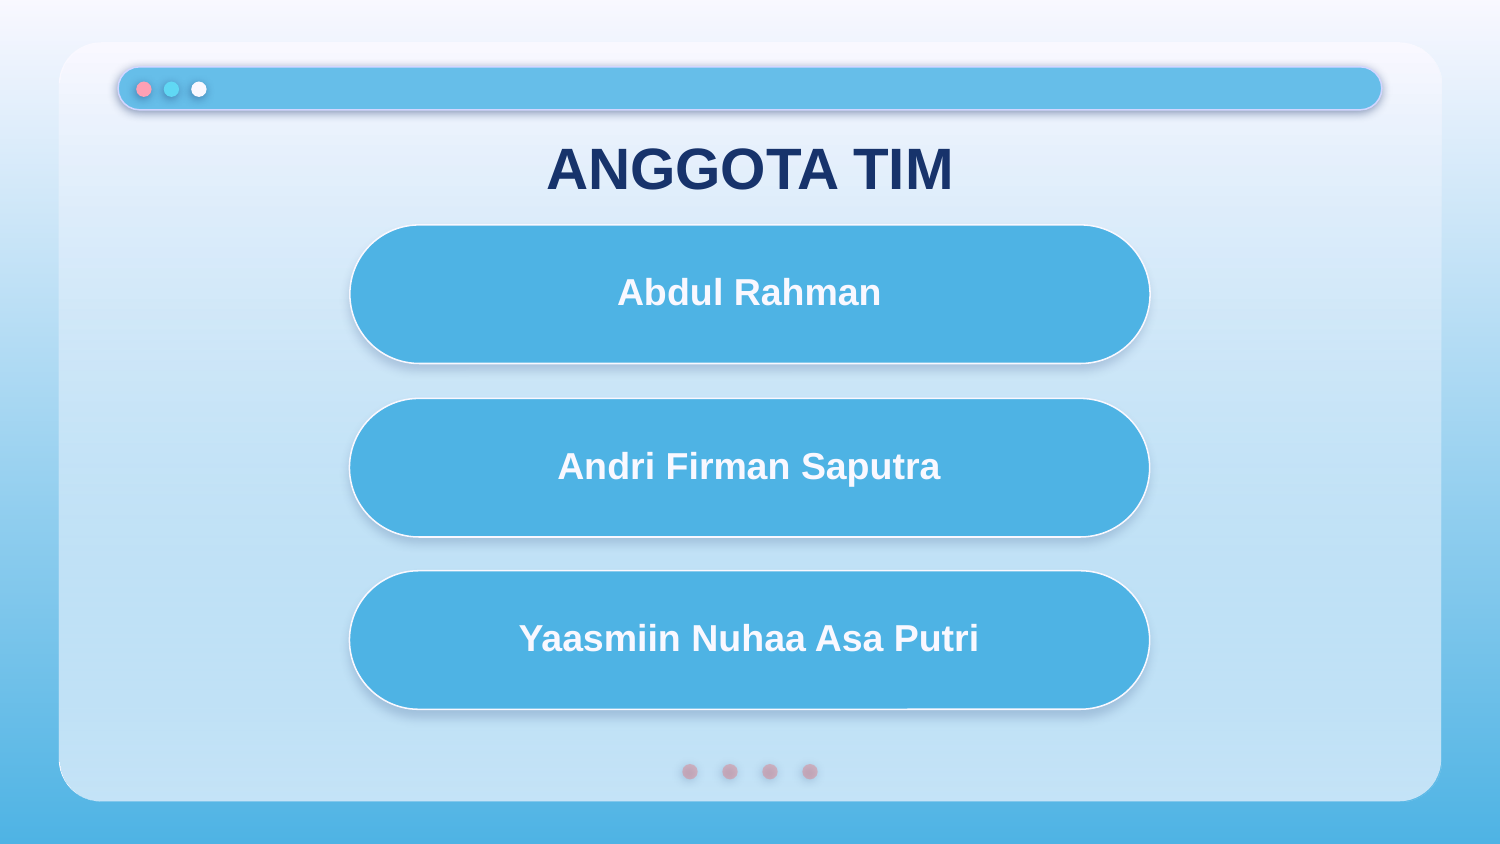

# ANGGOTA TIM

Abdul Rahman

Andri Firman Saputra

Yaasmiin Nuhaa Asa Putri